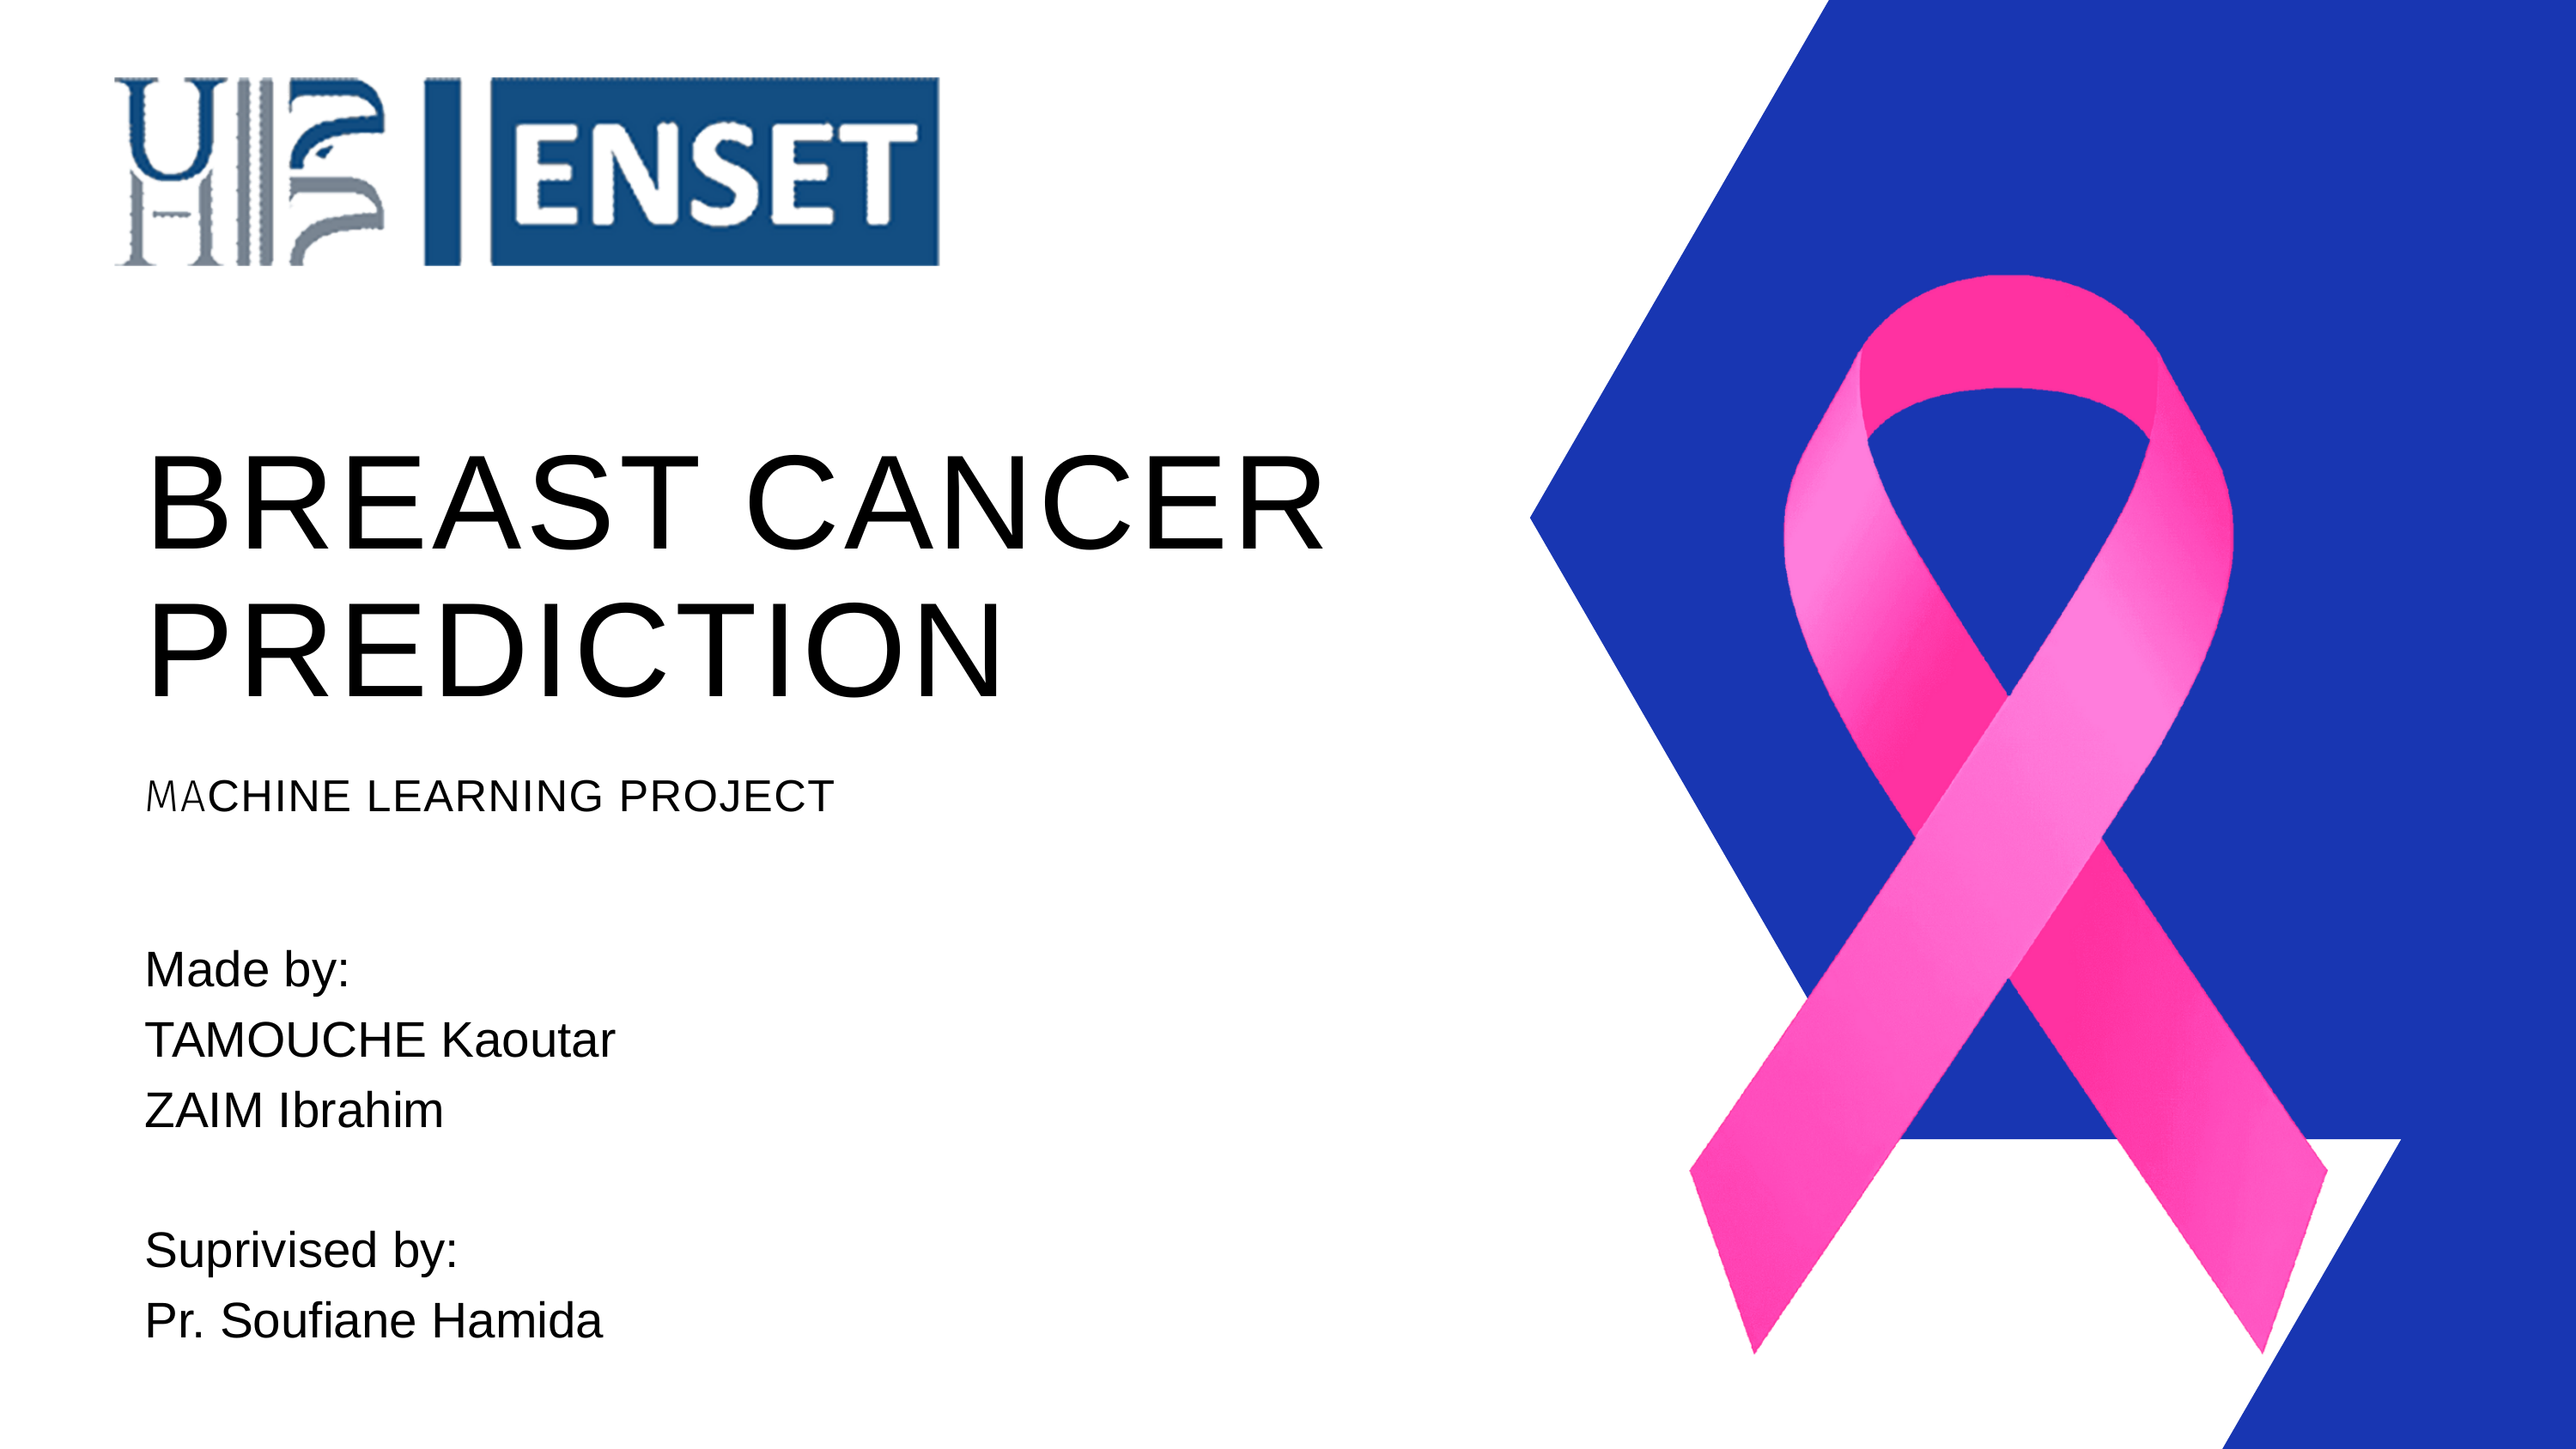

BREAST CANCER PREDICTION
MACHINE LEARNING PROJECT

Made by:
TAMOUCHE Kaoutar
ZAIM Ibrahim

Suprivised by:
Pr. Soufiane Hamida